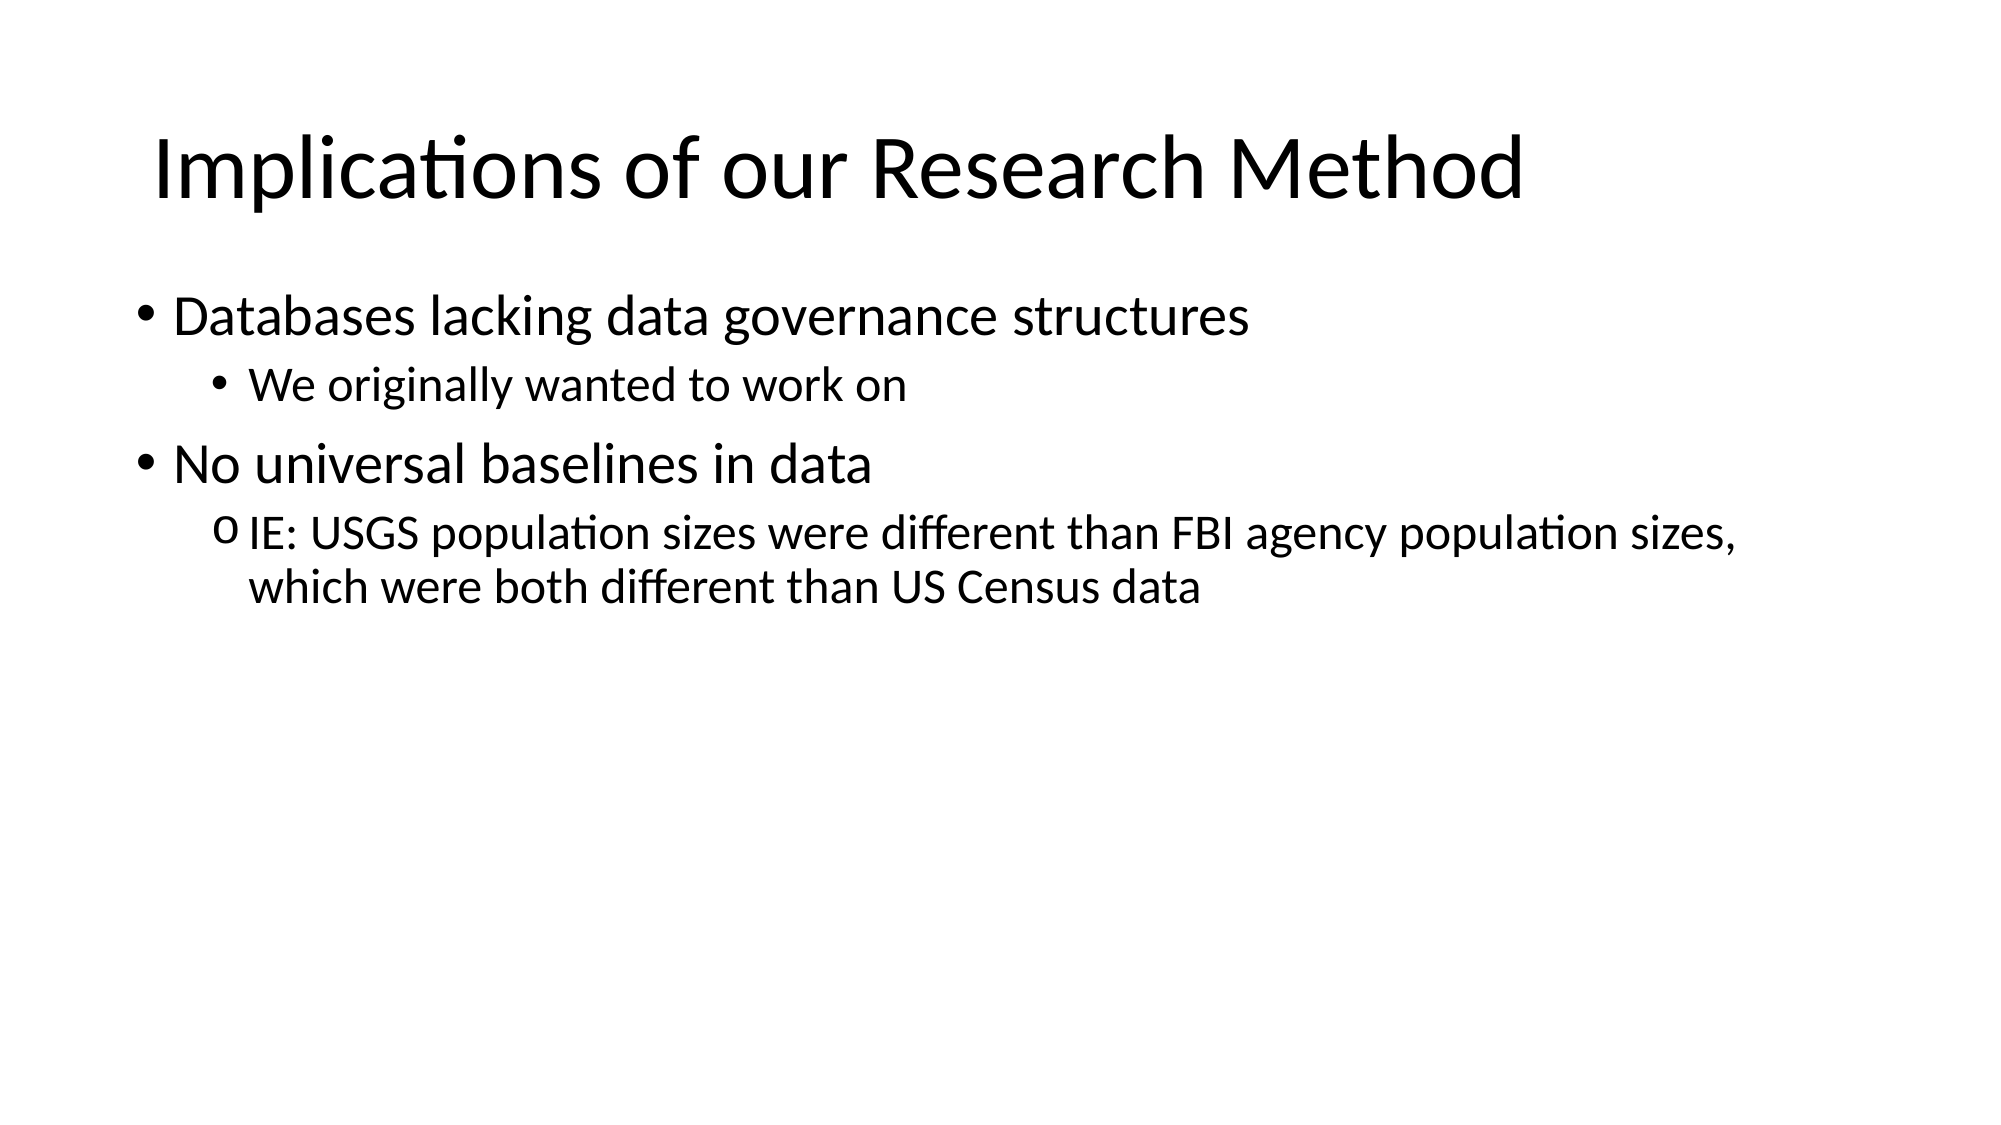

# Implications of our Research Method
Databases lacking data governance structures
We originally wanted to work on
No universal baselines in data
IE: USGS population sizes were different than FBI agency population sizes, which were both different than US Census data